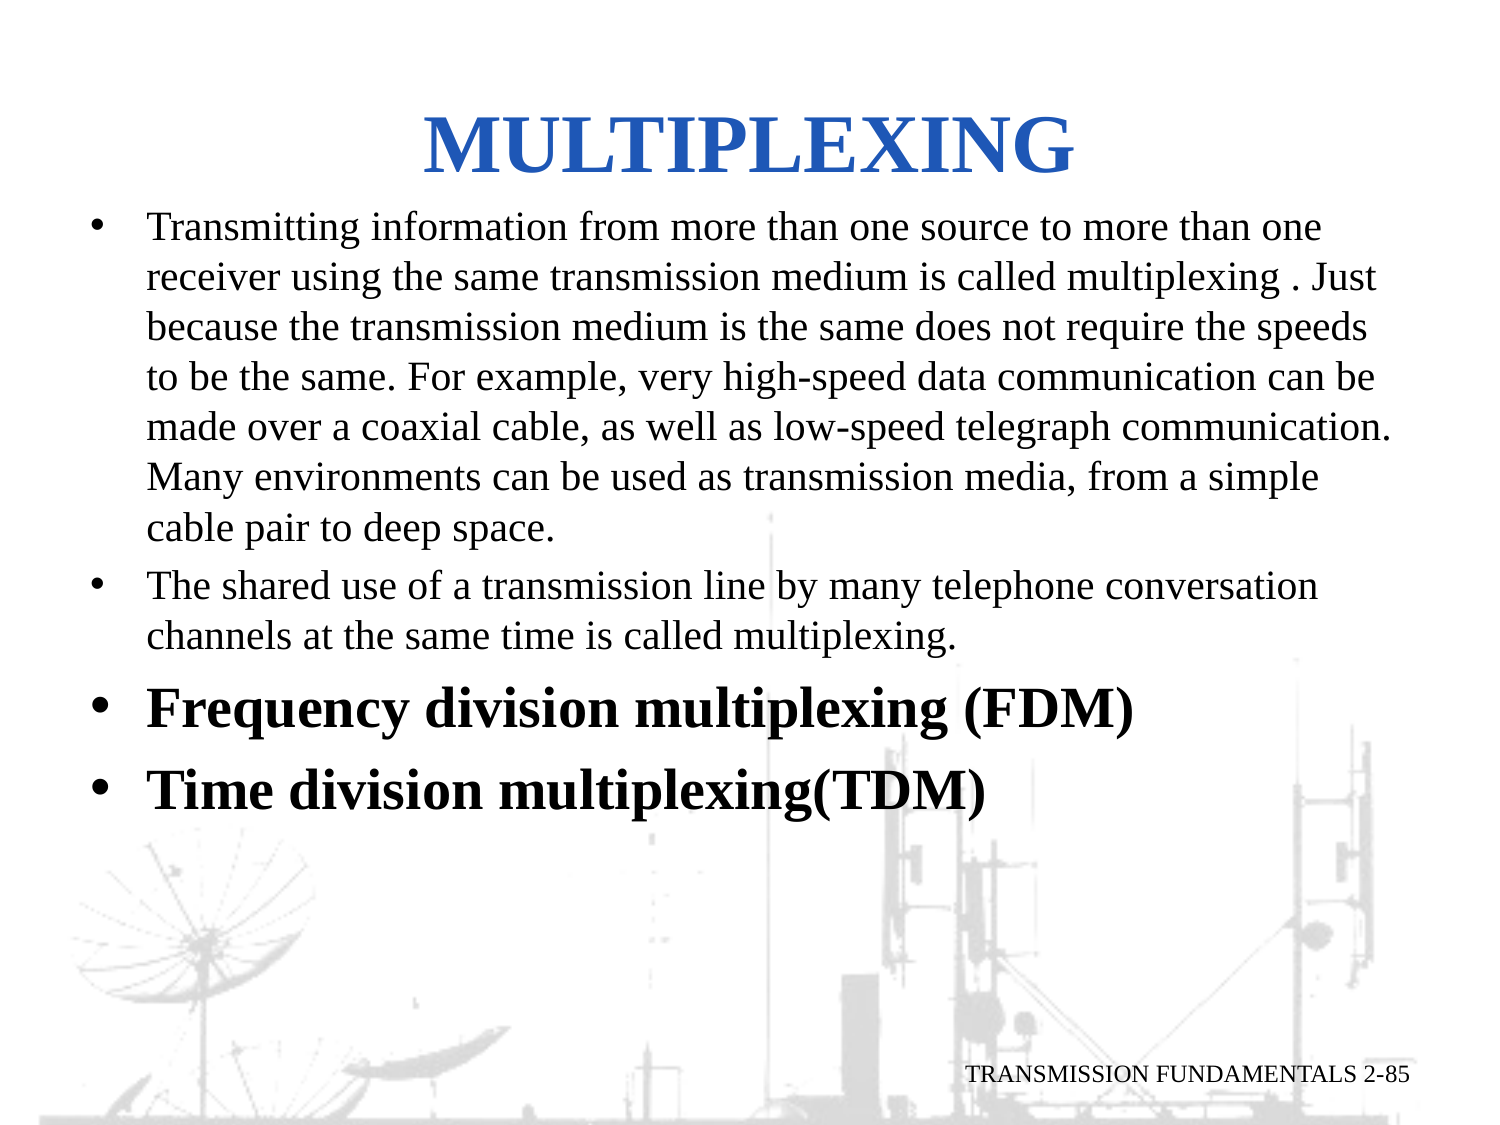

# Multiplexing
Transmitting information from more than one source to more than one receiver using the same transmission medium is called multiplexing . Just because the transmission medium is the same does not require the speeds to be the same. For example, very high-speed data communication can be made over a coaxial cable, as well as low-speed telegraph communication. Many environments can be used as transmission media, from a simple cable pair to deep space.
The shared use of a transmission line by many telephone conversation channels at the same time is called multiplexing.
Frequency division multiplexing (FDM)
Time division multiplexing(TDM)
TRANSMISSION FUNDAMENTALS 2-85